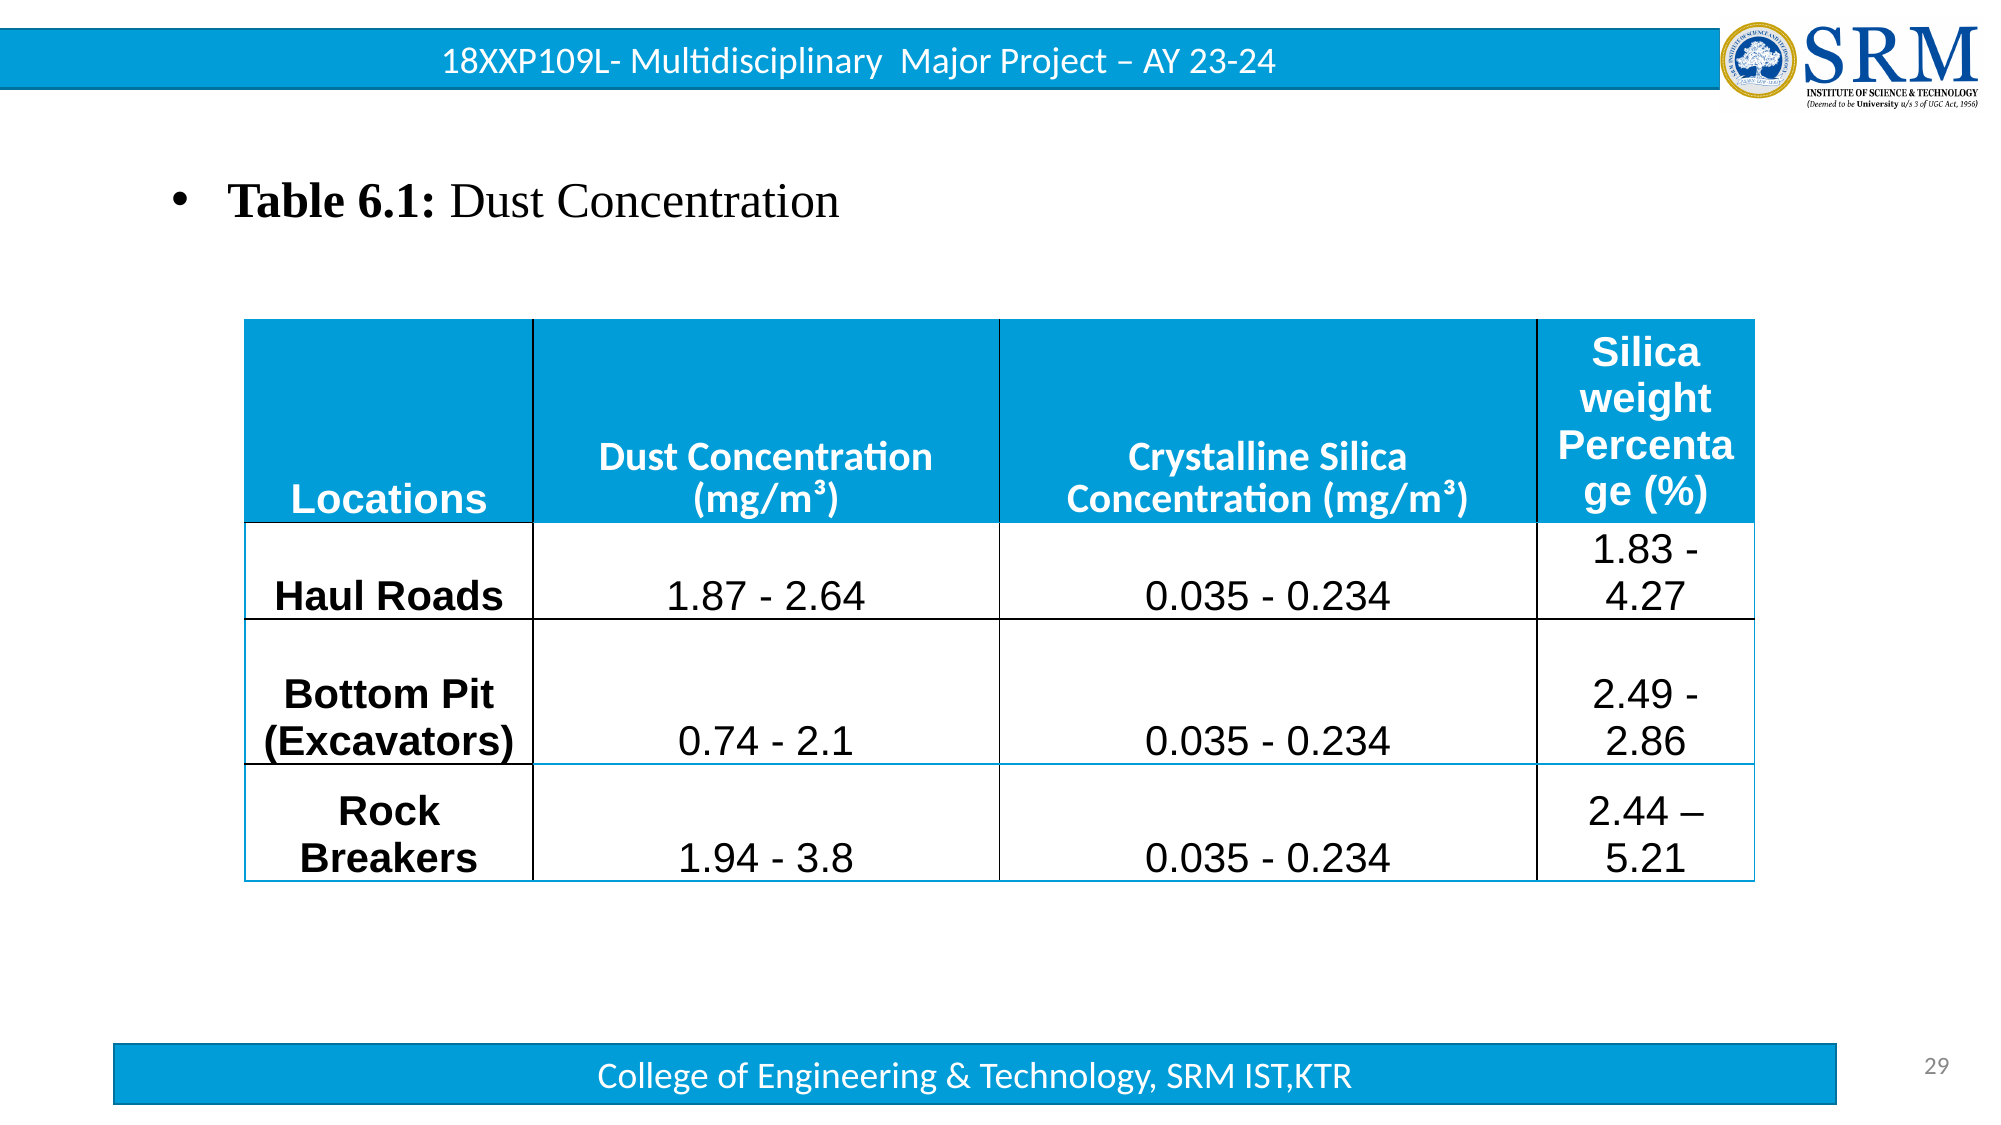

Table 6.1: Dust Concentration

| Locations | Dust Concentration (mg/m³) | Crystalline Silica Concentration (mg/m³) | Silica weight Percentage (%) |
| --- | --- | --- | --- |
| Haul Roads | 1.87 - 2.64 | 0.035 - 0.234 | 1.83 - 4.27 |
| Bottom Pit (Excavators) | 0.74 - 2.1 | 0.035 - 0.234 | 2.49 - 2.86 |
| Rock Breakers | 1.94 - 3.8 | 0.035 - 0.234 | 2.44 – 5.21 |
29